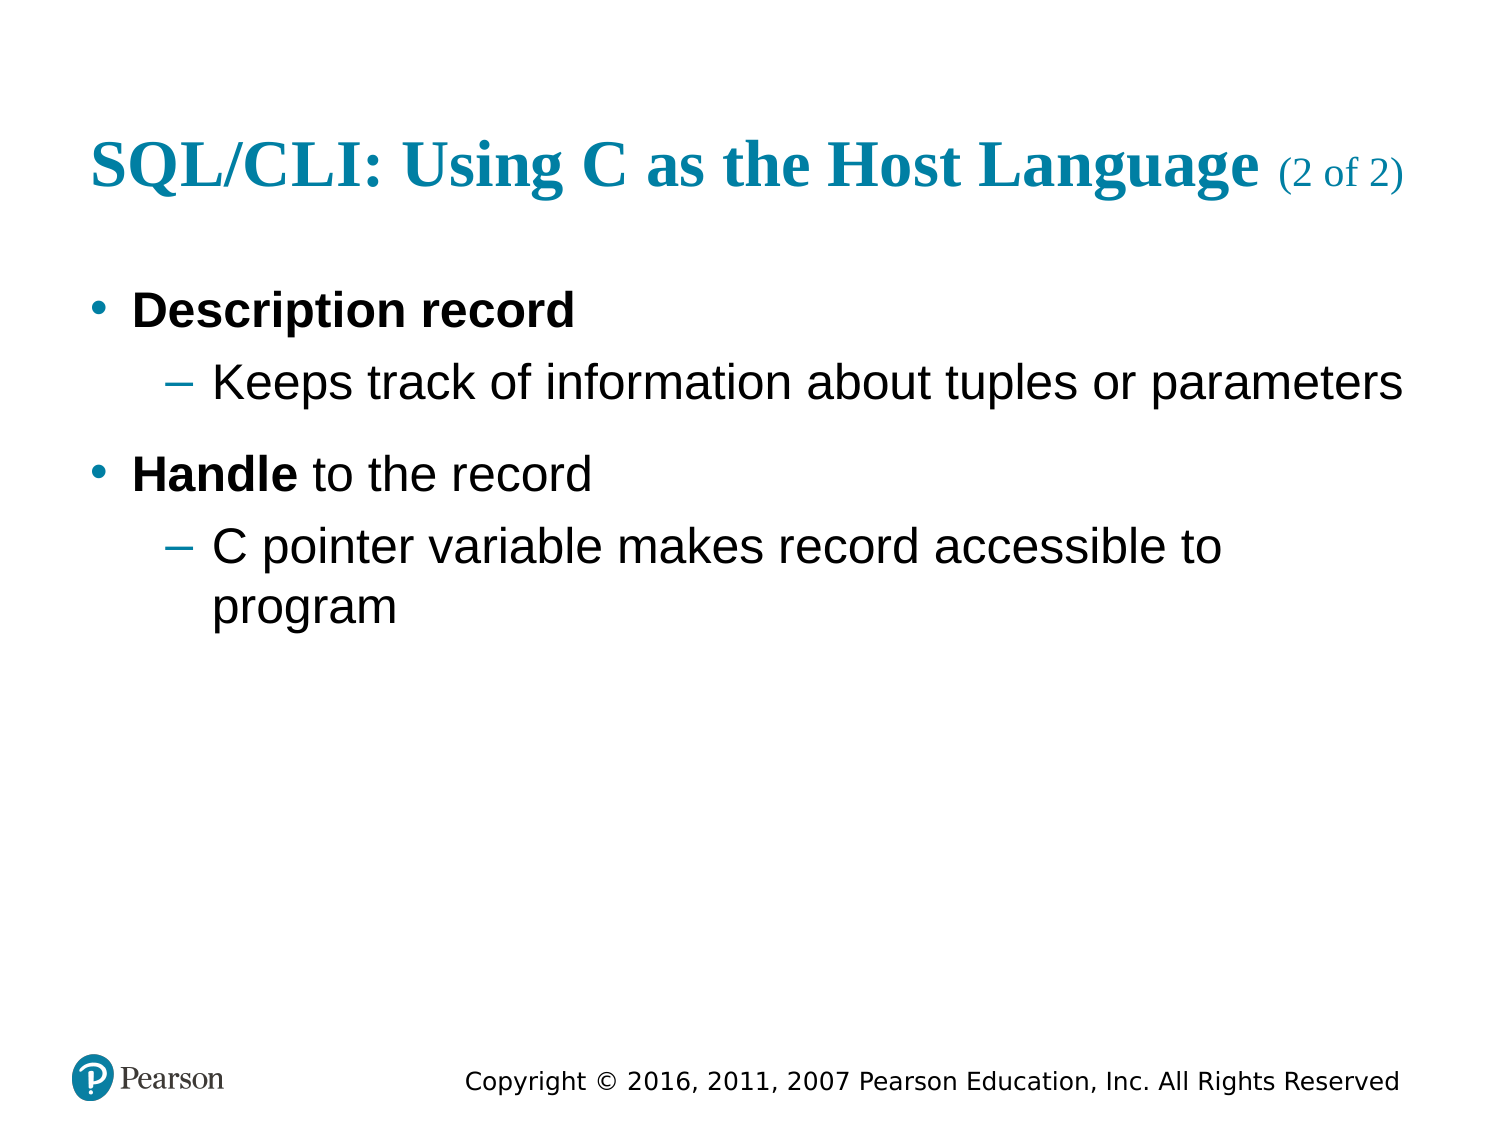

# S Q L/C L I: Using C as the Host Language (2 of 2)
Description record
Keeps track of information about tuples or parameters
Handle to the record
C pointer variable makes record accessible to program